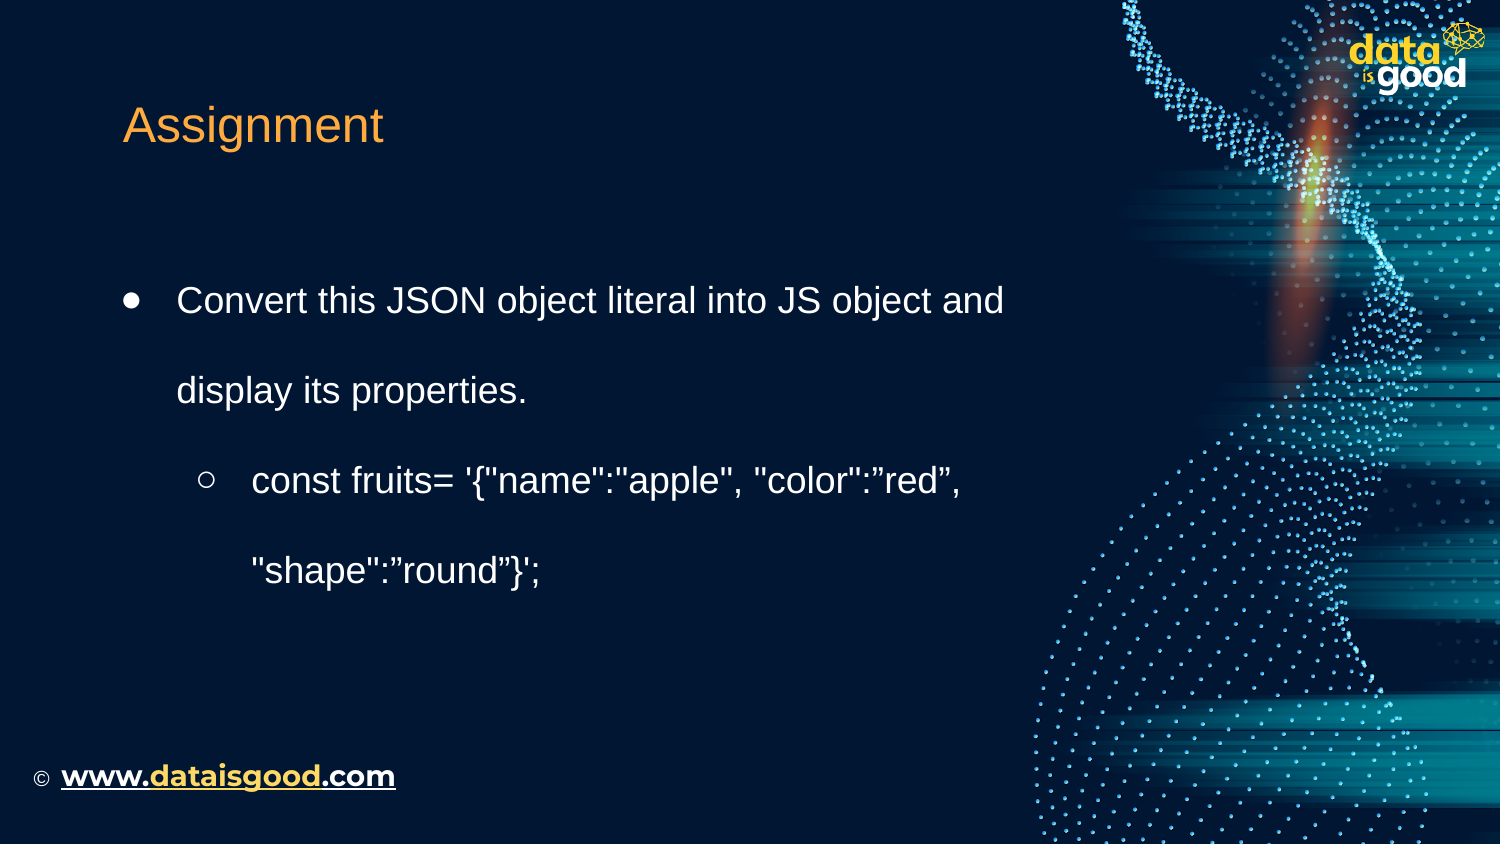

# Assignment
Convert this JSON object literal into JS object and display its properties.
const fruits= '{"name":"apple", "color":”red”, "shape":”round”}';